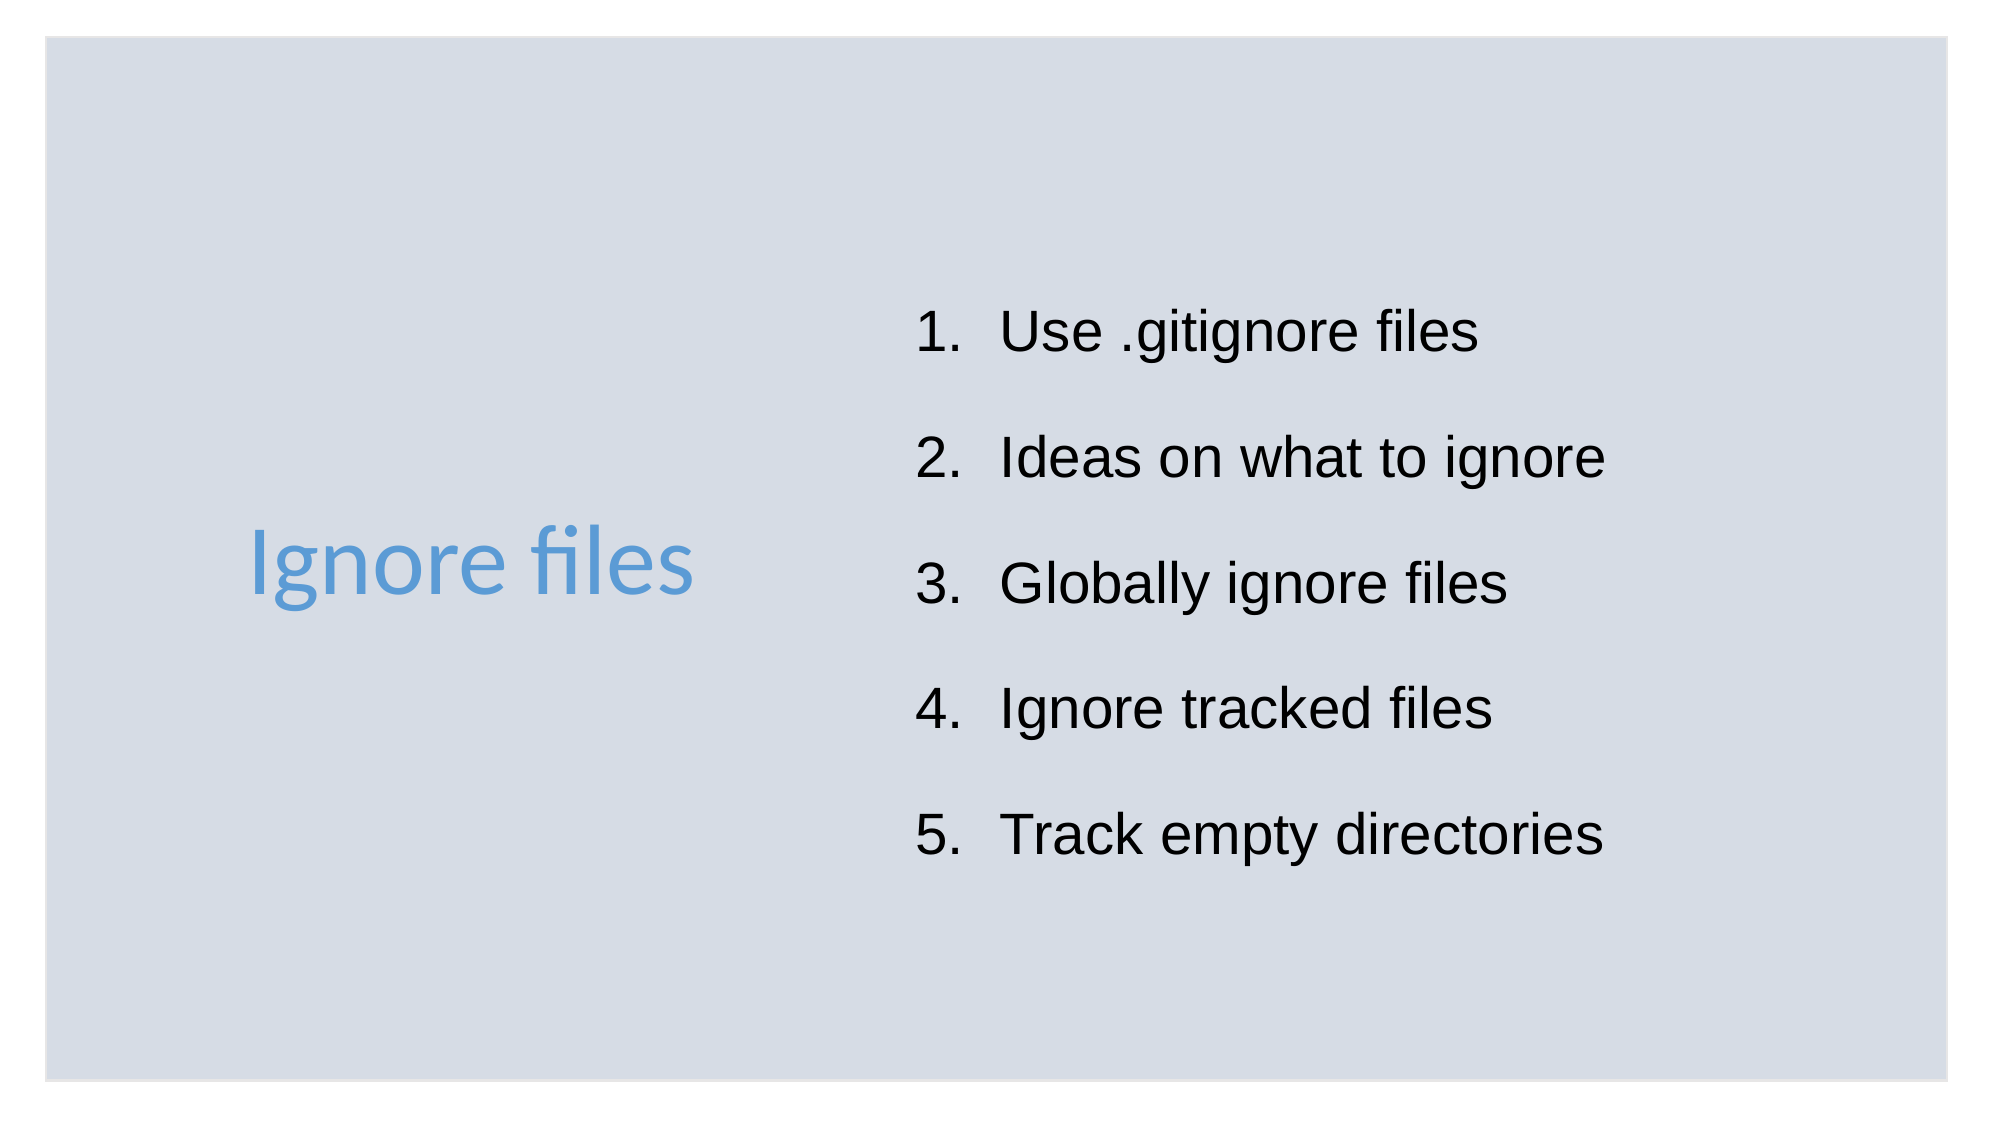

Use .gitignore files
Ideas on what to ignore
Globally ignore files
Ignore tracked files
Track empty directories
# Ignore files